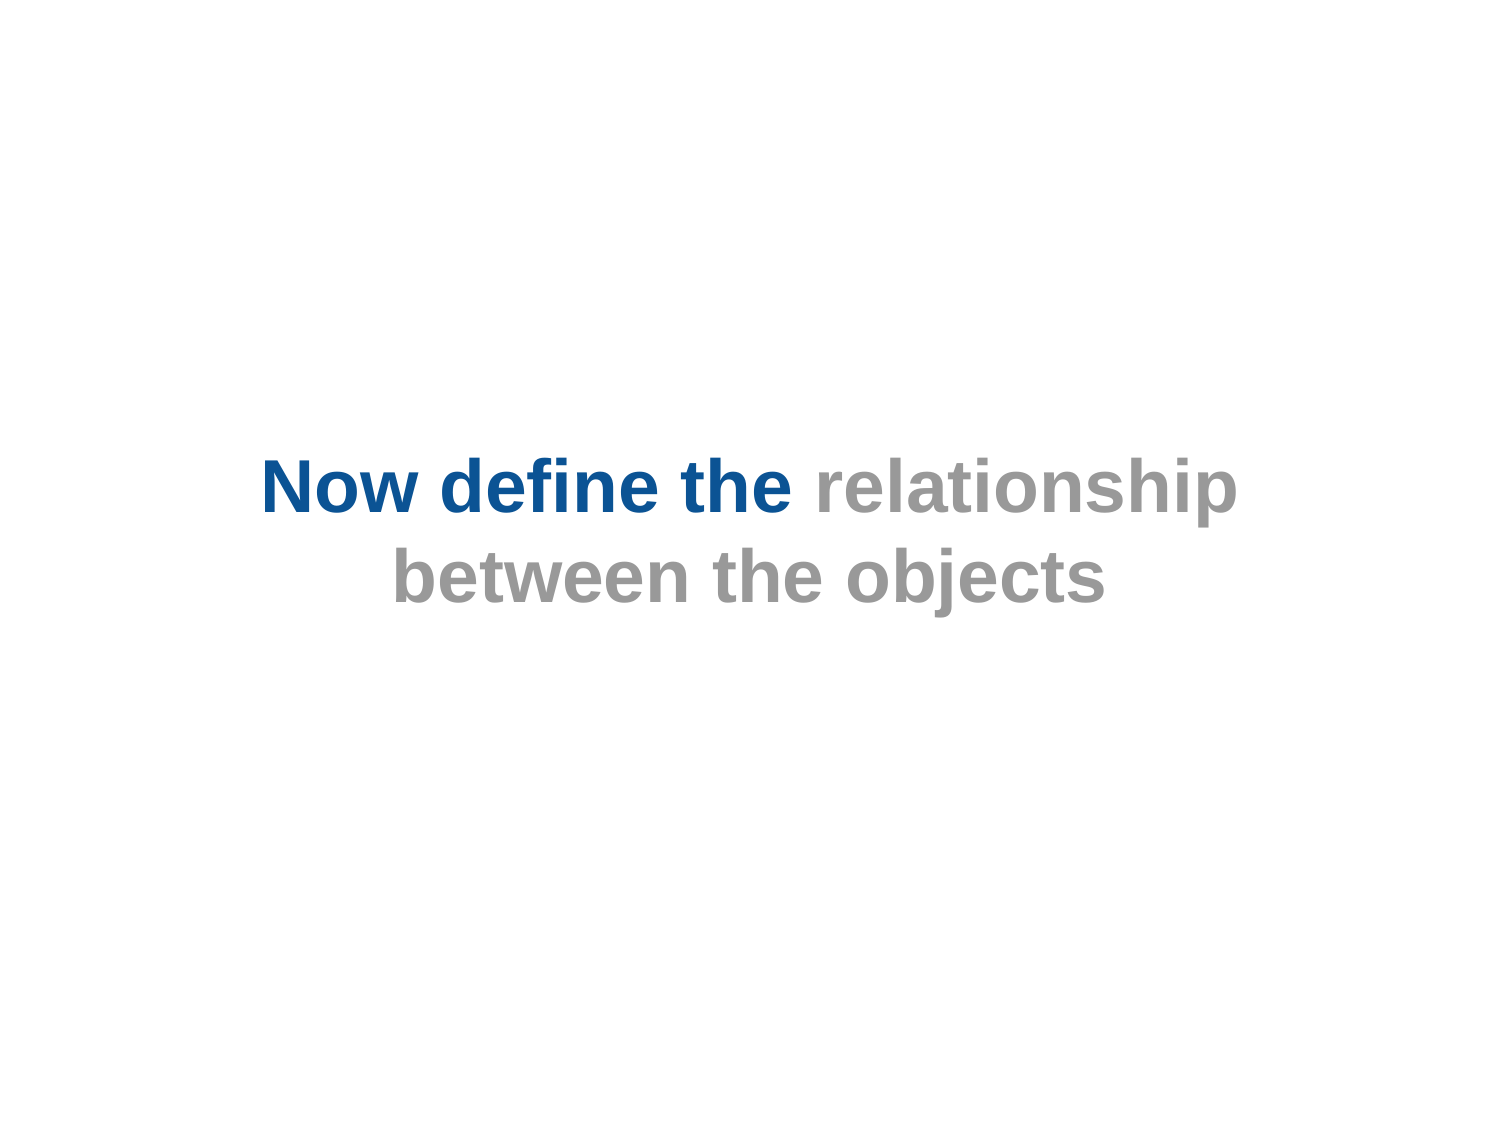

# Now define the relationship between the objects